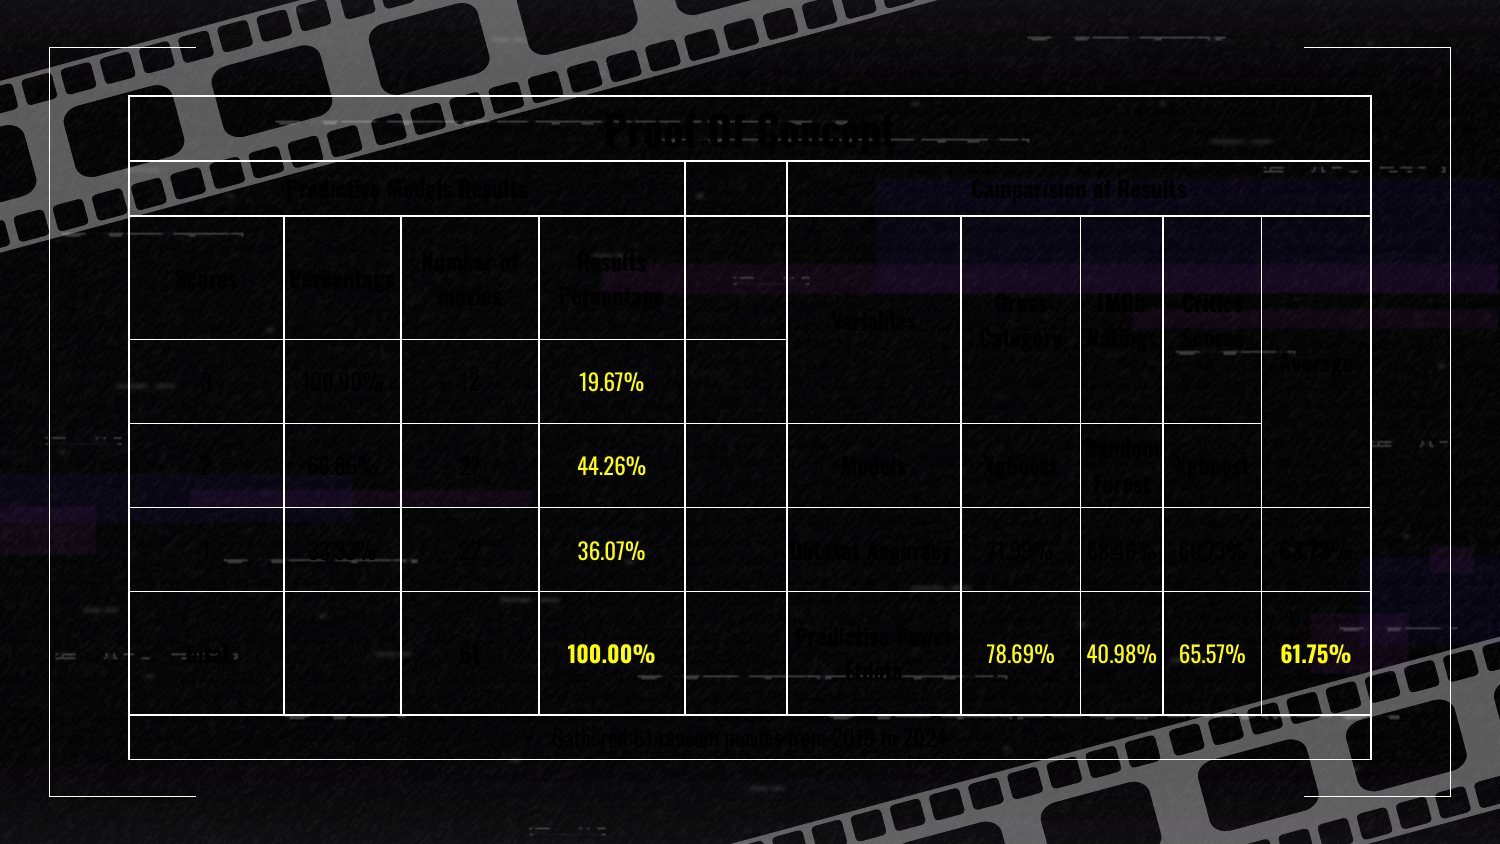

| Proof Of Concept |  |  |  |  |  |  |  |  |  |
| --- | --- | --- | --- | --- | --- | --- | --- | --- | --- |
| Predictive Models Results |  |  |  |  | Camparision of Results |  |  |  |  |
| Scores | Percentage | Number of movies | Results Percentage |  | Variables | Gross Category | IMDb Ratings | Critics Scores | Average |
| 3 | 100.00% | 12 | 19.67% |  |  |  |  |  |  |
| 2 | 66.66% | 27 | 44.26% |  | Models | Xgboost | Random Forest | Xgboost |  |
| 1 | 33.33% | 22 | 36.07% |  | Dataset Accuracy | 71.99% | 58.46% | 60.73% | 63.73% |
| Total |  | 61 | 100.00% |  | Predictive Power Ftdata | 78.69% | 40.98% | 65.57% | 61.75% |
| Gathered 61 ransom movies from 2019 to 2024 |  |  |  |  |  |  |  |  |  |